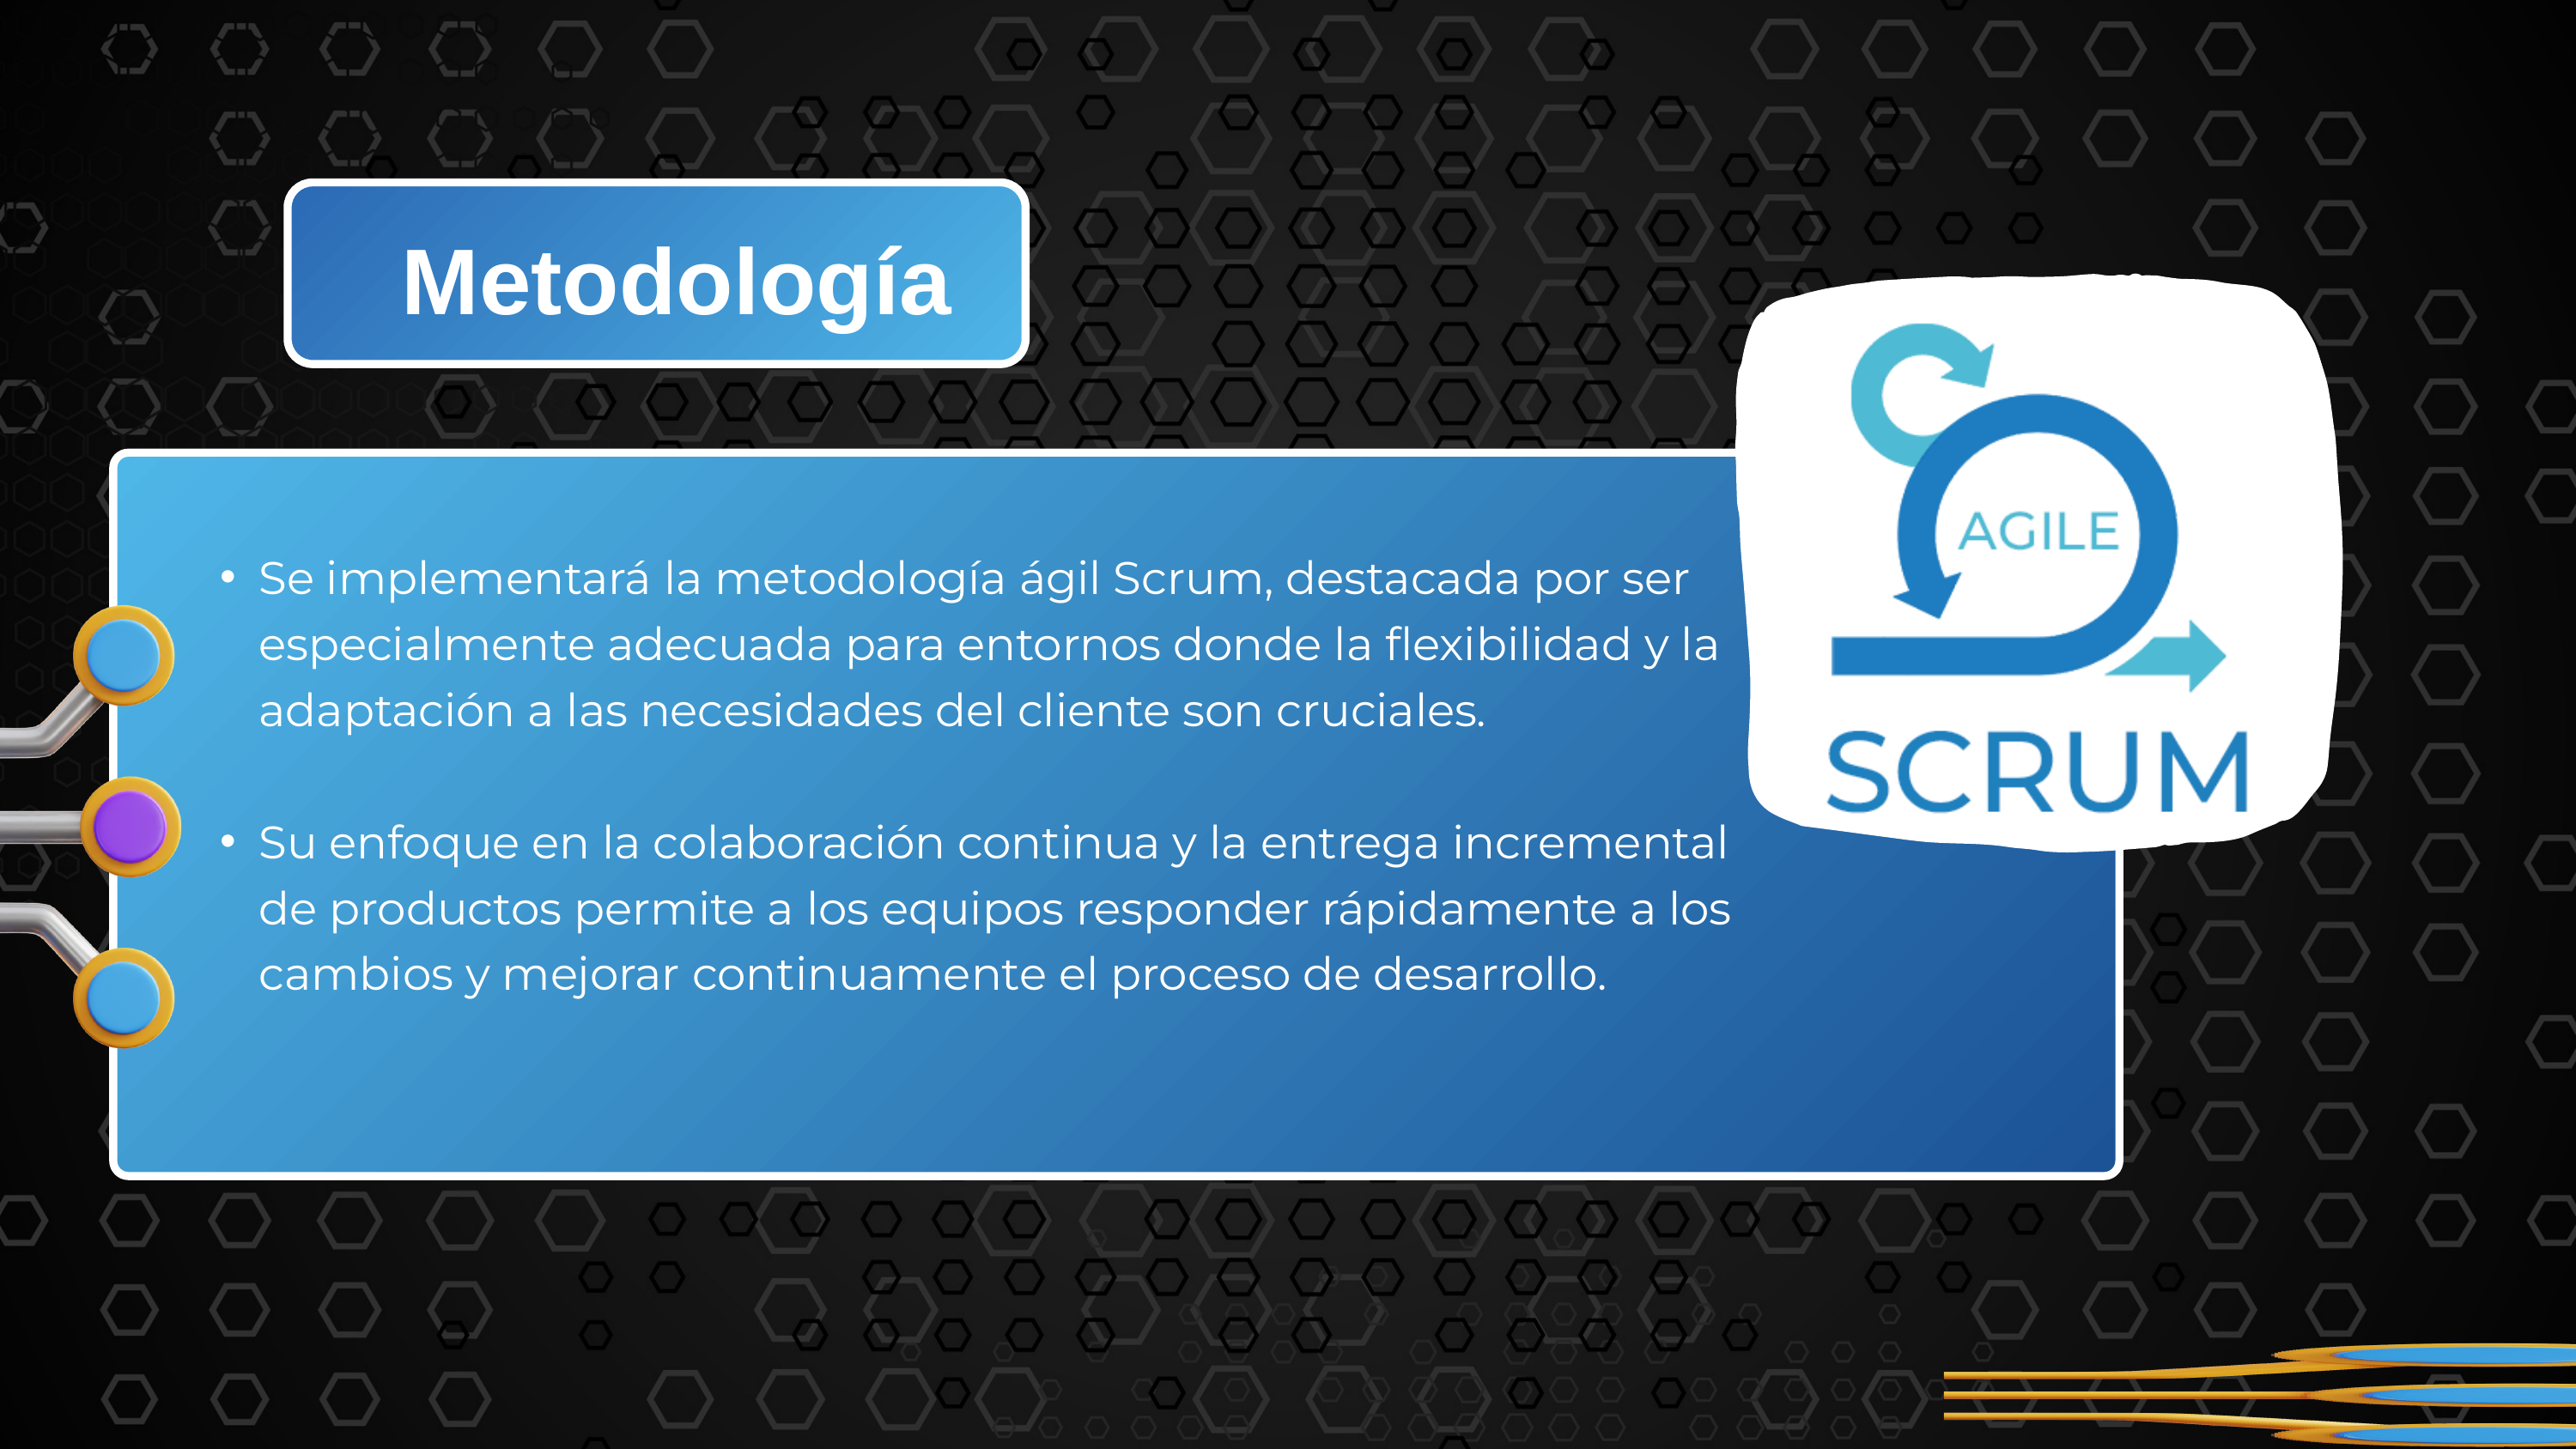

Metodología

Se implementará la metodología ágil Scrum, destacada por ser especialmente adecuada para entornos donde la flexibilidad y la adaptación a las necesidades del cliente son cruciales.

Su enfoque en la colaboración continua y la entrega incremental de productos permite a los equipos responder rápidamente a los cambios y mejorar continuamente el proceso de desarrollo.